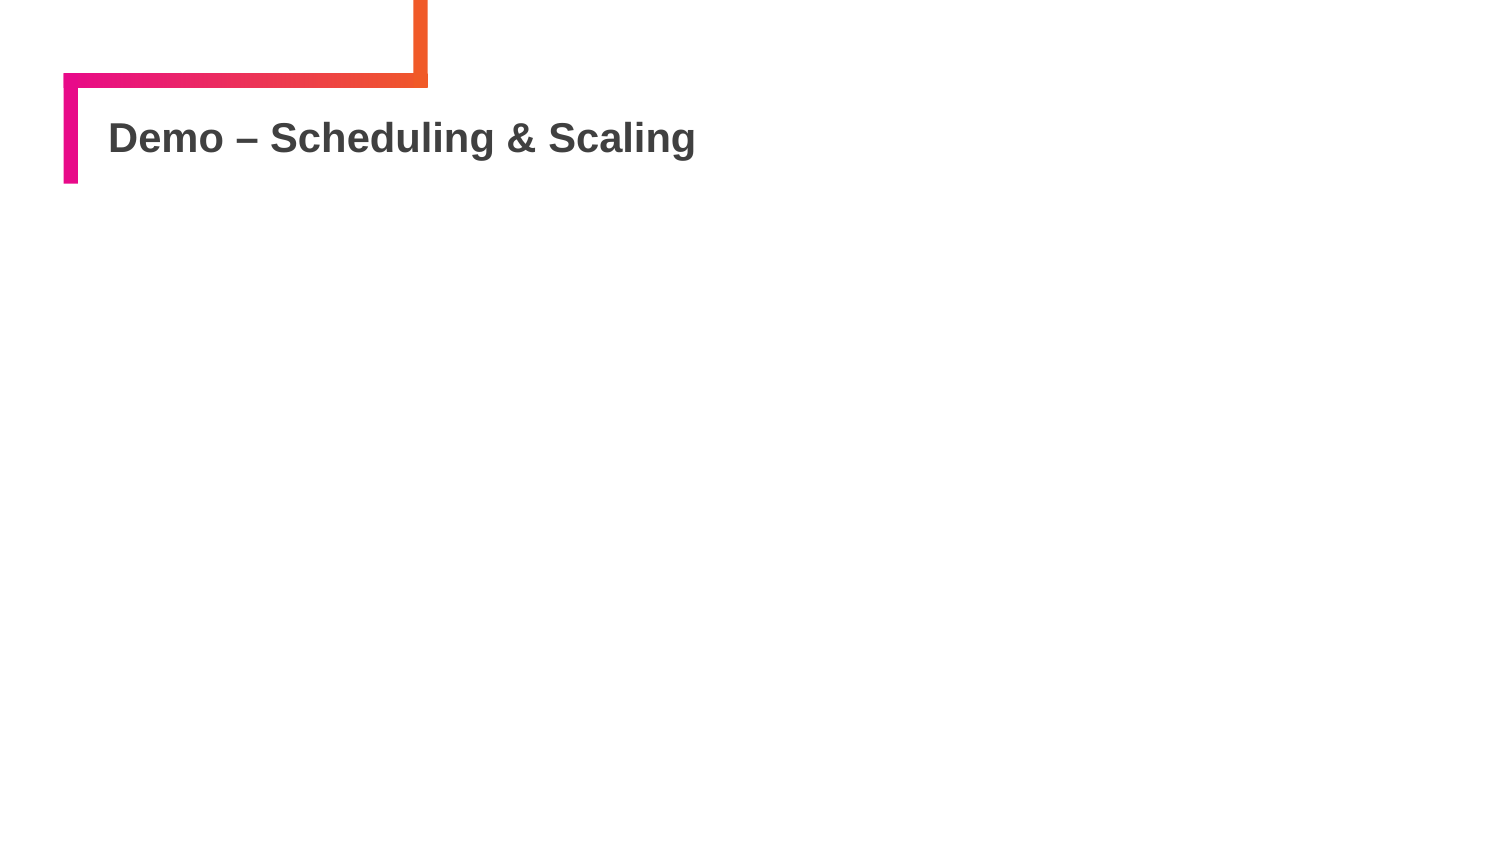

# Demo – Scheduling & Scaling
192